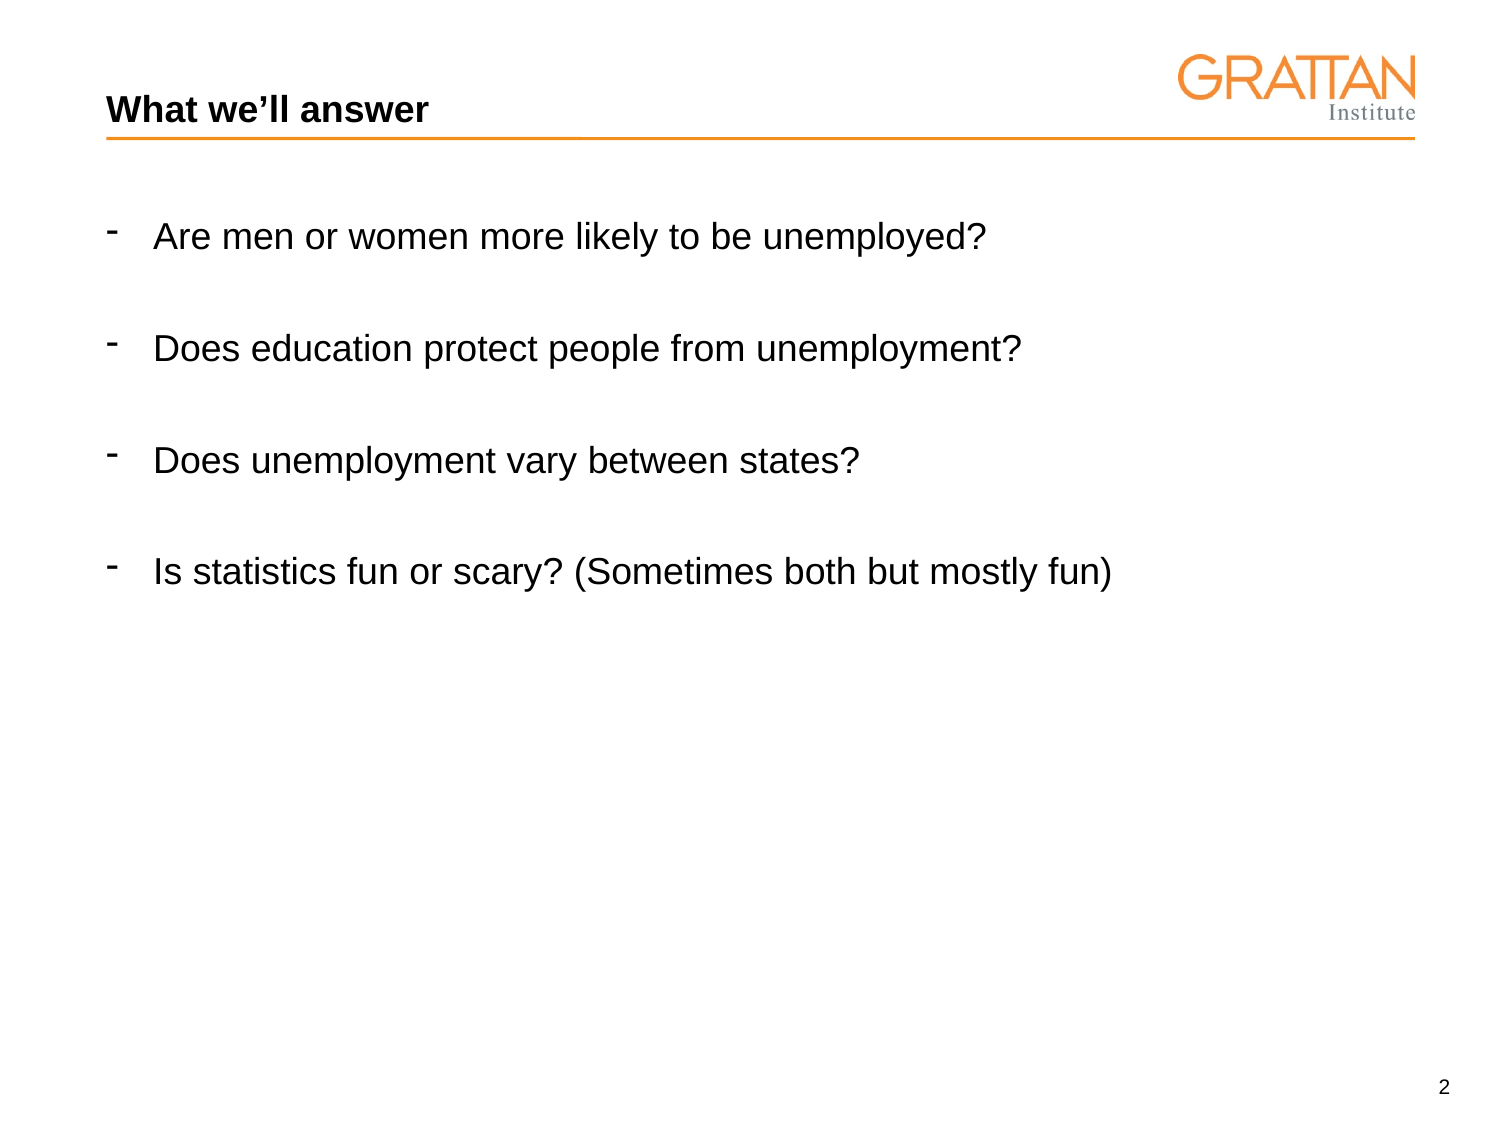

# What we’ll answer
Are men or women more likely to be unemployed?

Does education protect people from unemployment?

Does unemployment vary between states?

Is statistics fun or scary? (Sometimes both but mostly fun)